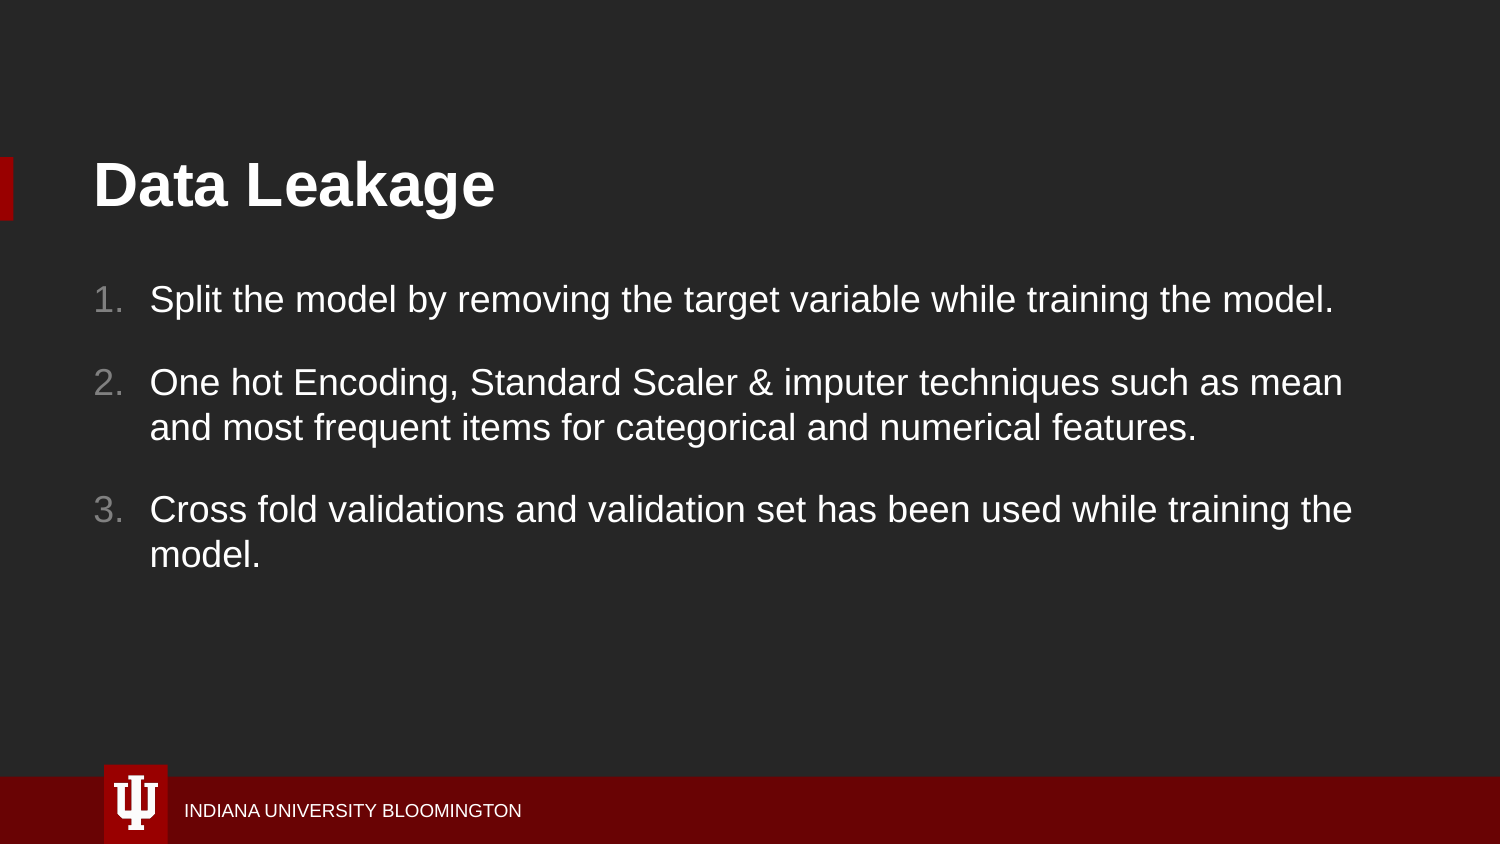

# Data Leakage
Split the model by removing the target variable while training the model.
One hot Encoding, Standard Scaler & imputer techniques such as mean and most frequent items for categorical and numerical features.
Cross fold validations and validation set has been used while training the model.